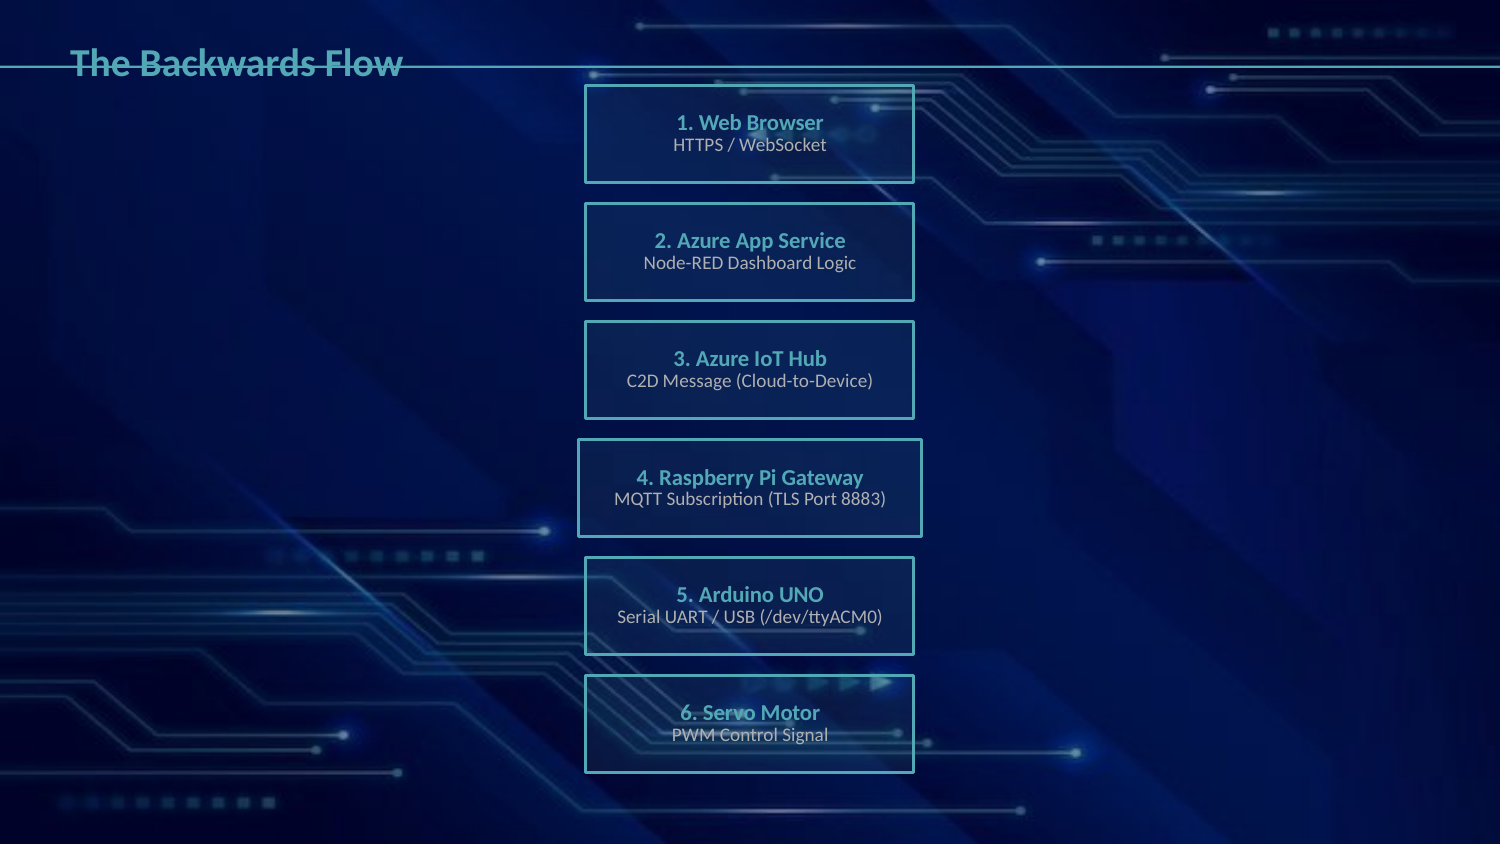

The Backwards Flow

1. Web Browser
HTTPS / WebSocket

2. Azure App Service
Node-RED Dashboard Logic

3. Azure IoT Hub
C2D Message (Cloud-to-Device)

4. Raspberry Pi Gateway
MQTT Subscription (TLS Port 8883)

5. Arduino UNO
Serial UART / USB (/dev/ttyACM0)

6. Servo Motor
PWM Control Signal